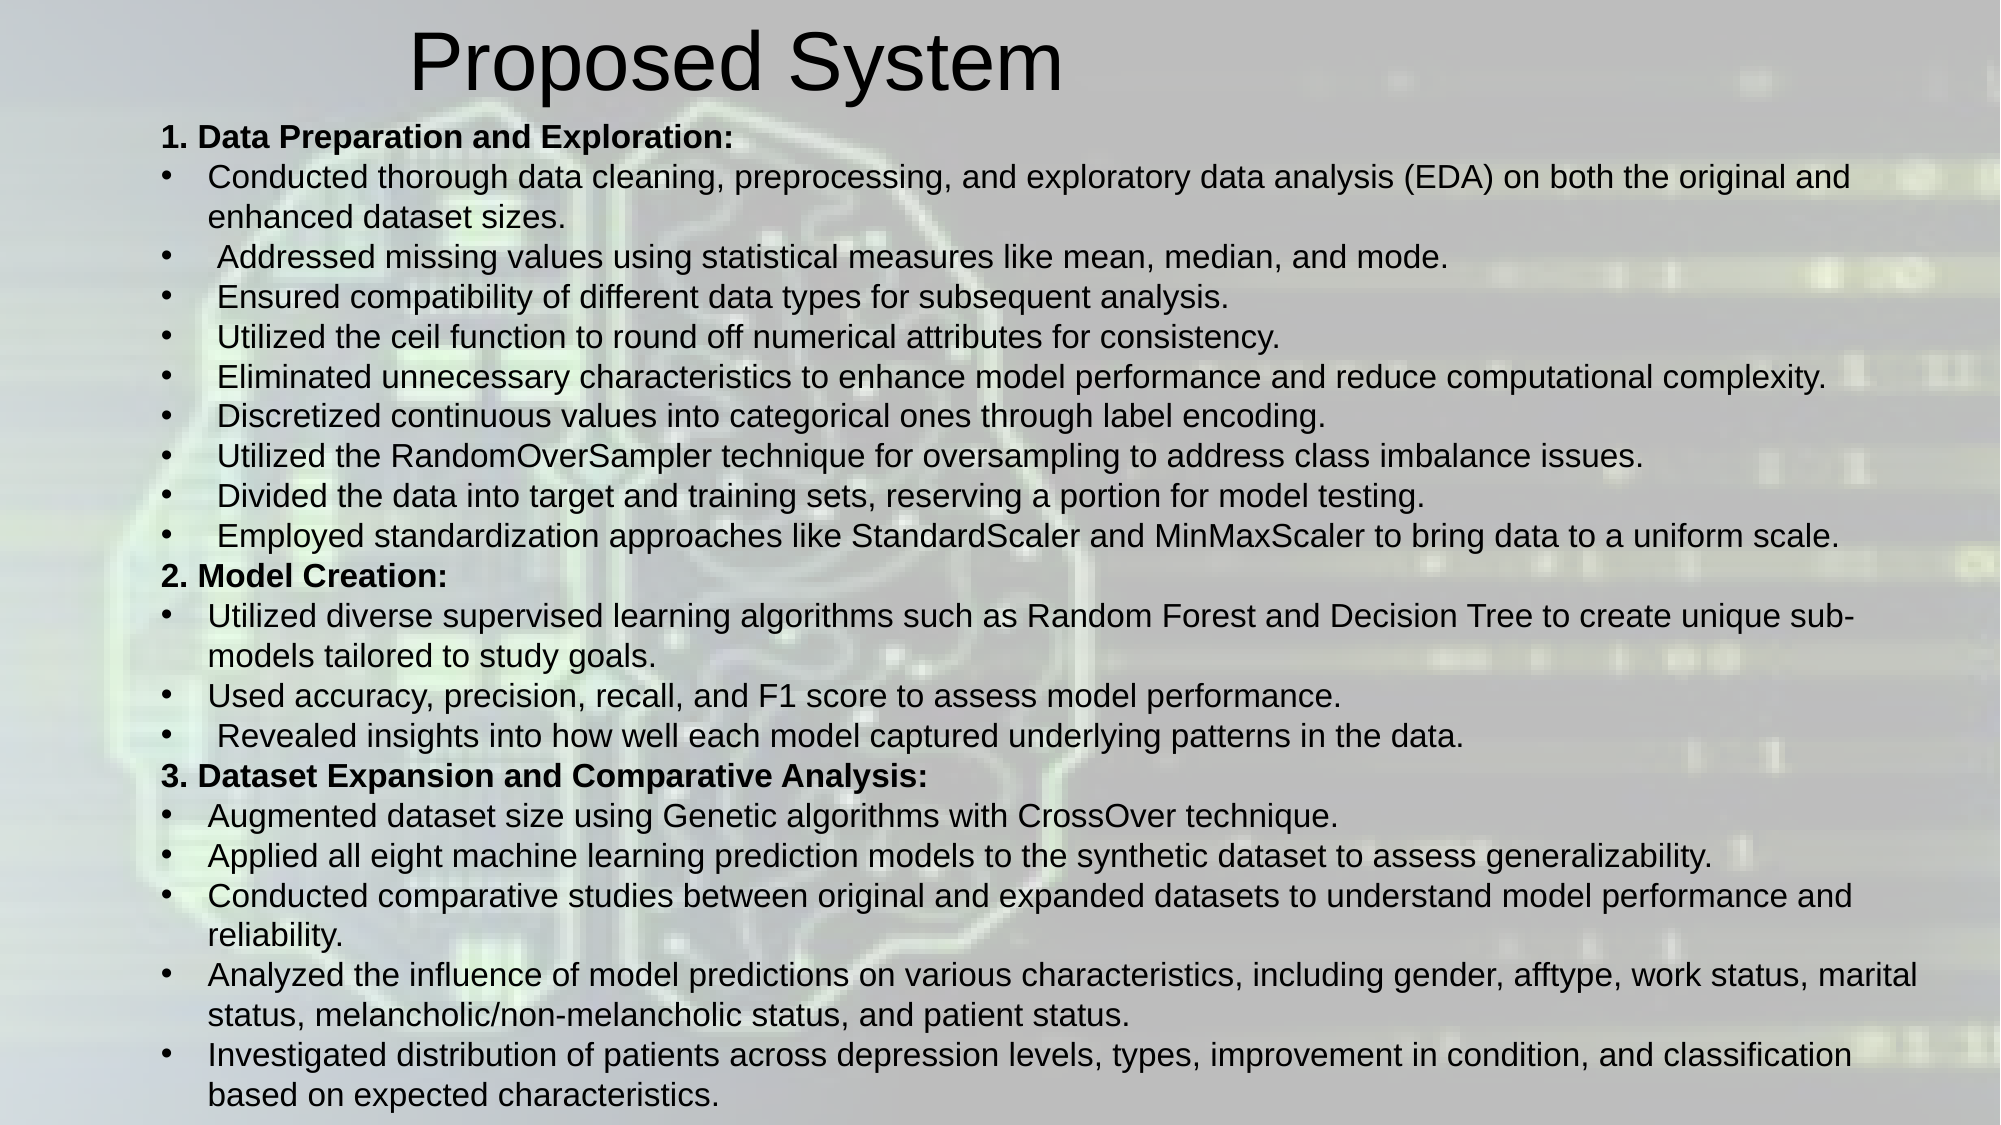

Proposed System
1. Data Preparation and Exploration:
Conducted thorough data cleaning, preprocessing, and exploratory data analysis (EDA) on both the original and enhanced dataset sizes.
 Addressed missing values using statistical measures like mean, median, and mode.
 Ensured compatibility of different data types for subsequent analysis.
 Utilized the ceil function to round off numerical attributes for consistency.
 Eliminated unnecessary characteristics to enhance model performance and reduce computational complexity.
 Discretized continuous values into categorical ones through label encoding.
 Utilized the RandomOverSampler technique for oversampling to address class imbalance issues.
 Divided the data into target and training sets, reserving a portion for model testing.
 Employed standardization approaches like StandardScaler and MinMaxScaler to bring data to a uniform scale.
2. Model Creation:
Utilized diverse supervised learning algorithms such as Random Forest and Decision Tree to create unique sub-models tailored to study goals.
Used accuracy, precision, recall, and F1 score to assess model performance.
 Revealed insights into how well each model captured underlying patterns in the data.
3. Dataset Expansion and Comparative Analysis:
Augmented dataset size using Genetic algorithms with CrossOver technique.
Applied all eight machine learning prediction models to the synthetic dataset to assess generalizability.
Conducted comparative studies between original and expanded datasets to understand model performance and reliability.
Analyzed the influence of model predictions on various characteristics, including gender, afftype, work status, marital status, melancholic/non-melancholic status, and patient status.
Investigated distribution of patients across depression levels, types, improvement in condition, and classification based on expected characteristics.